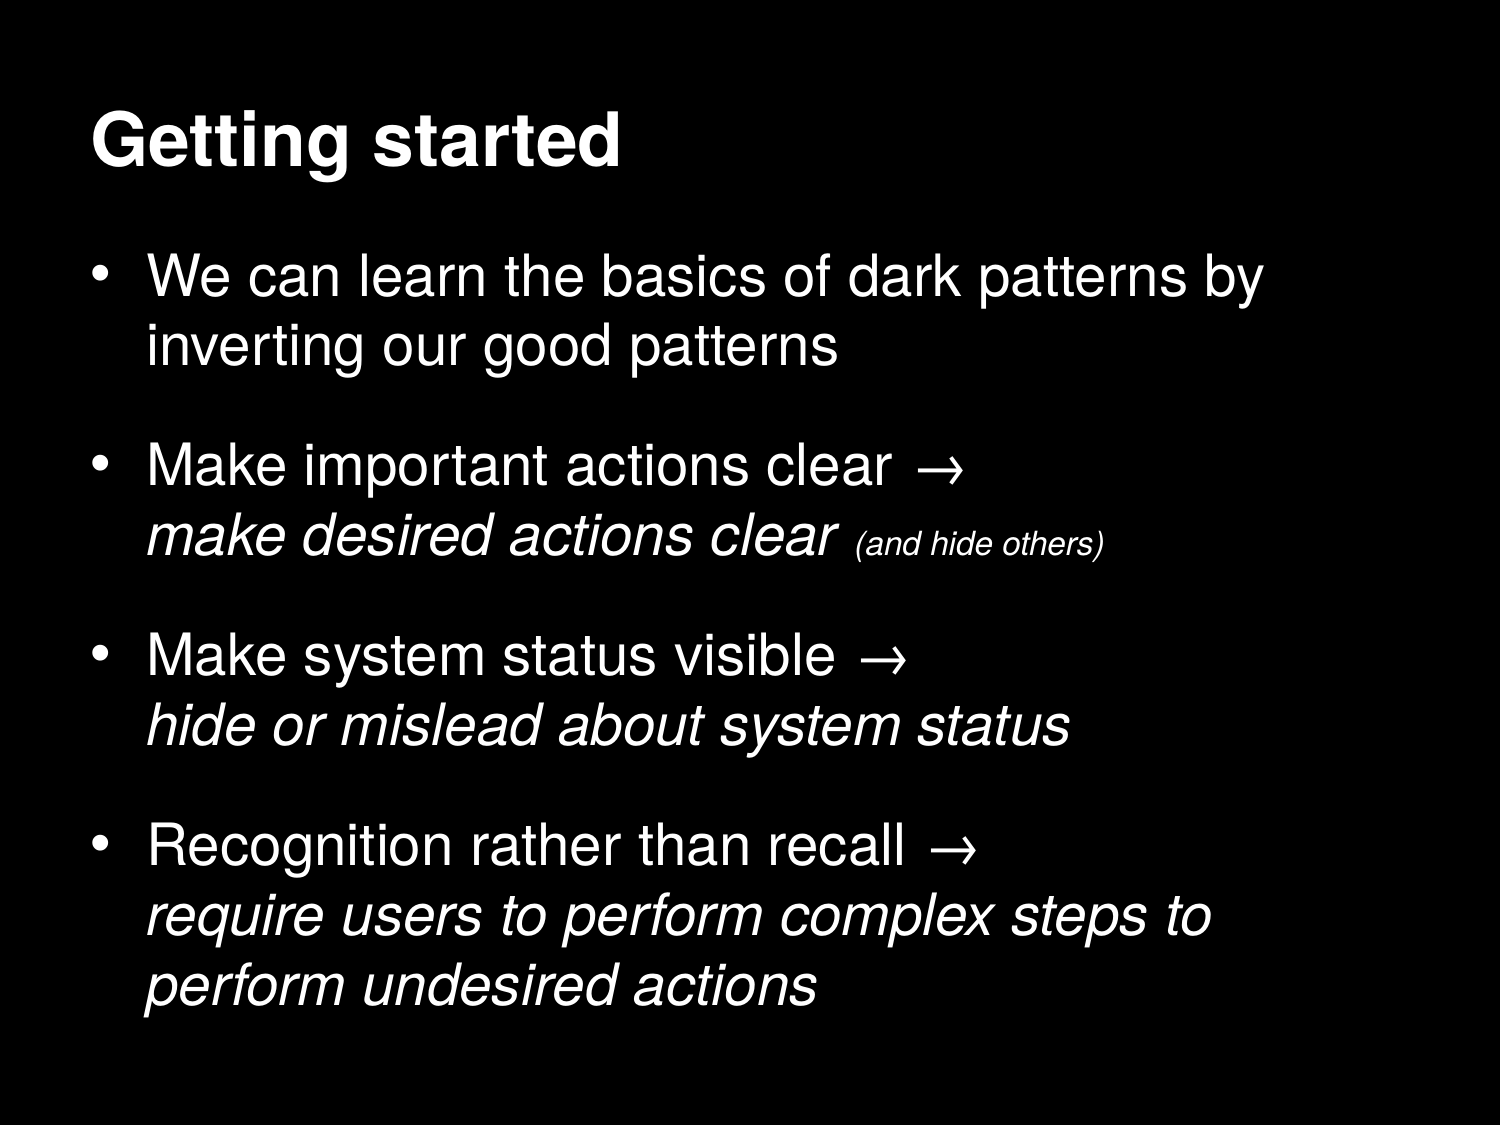

# Getting started
We can learn the basics of dark patterns by inverting our good patterns
Make important actions clear →
make desired actions clear (and hide others)
Make system status visible →
hide or mislead about system status
Recognition rather than recall →
require users to perform complex steps to perform undesired actions